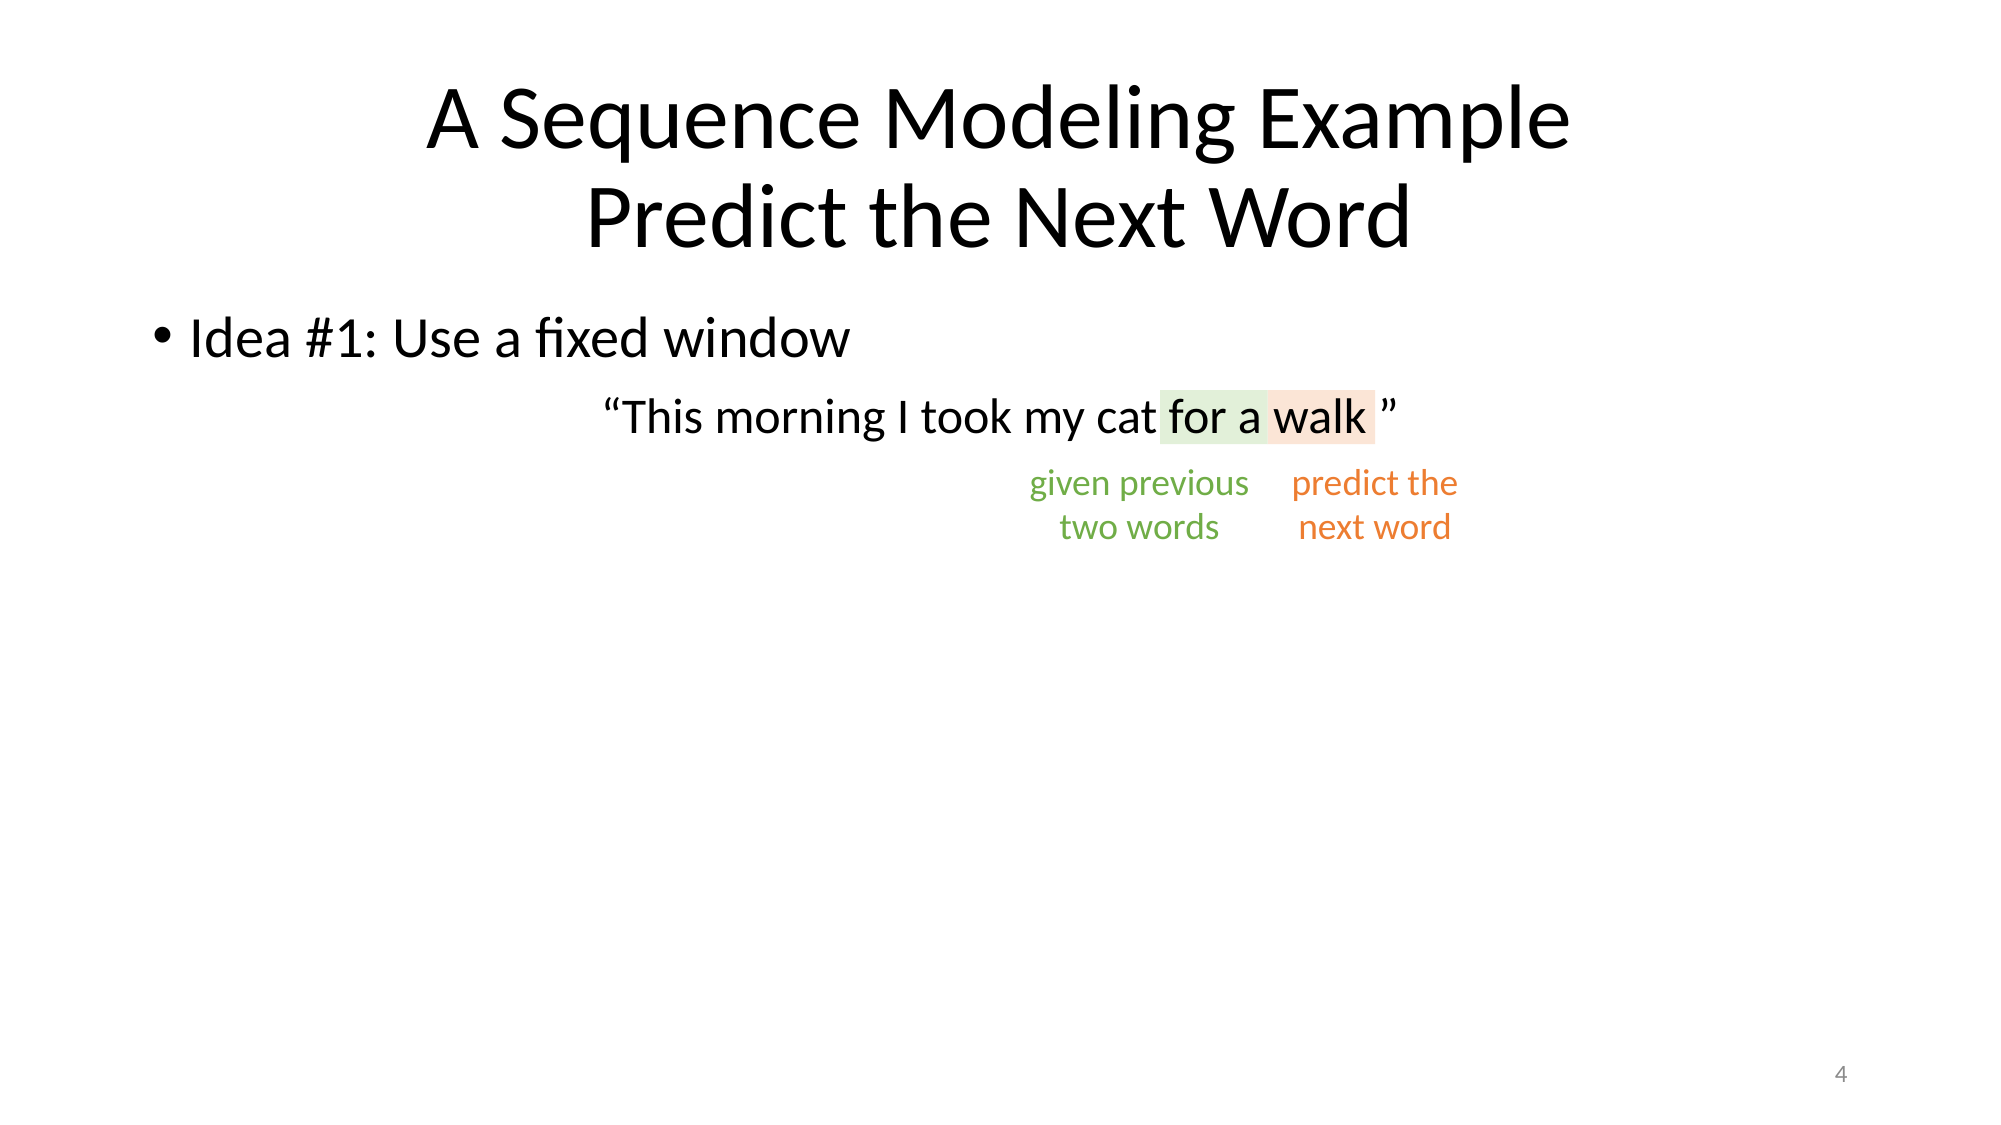

# A Sequence Modeling Example Predict the Next Word
Idea #1: Use a fixed window
“This morning I took my cat for a walk ”

given previous two words
predict the next word
4